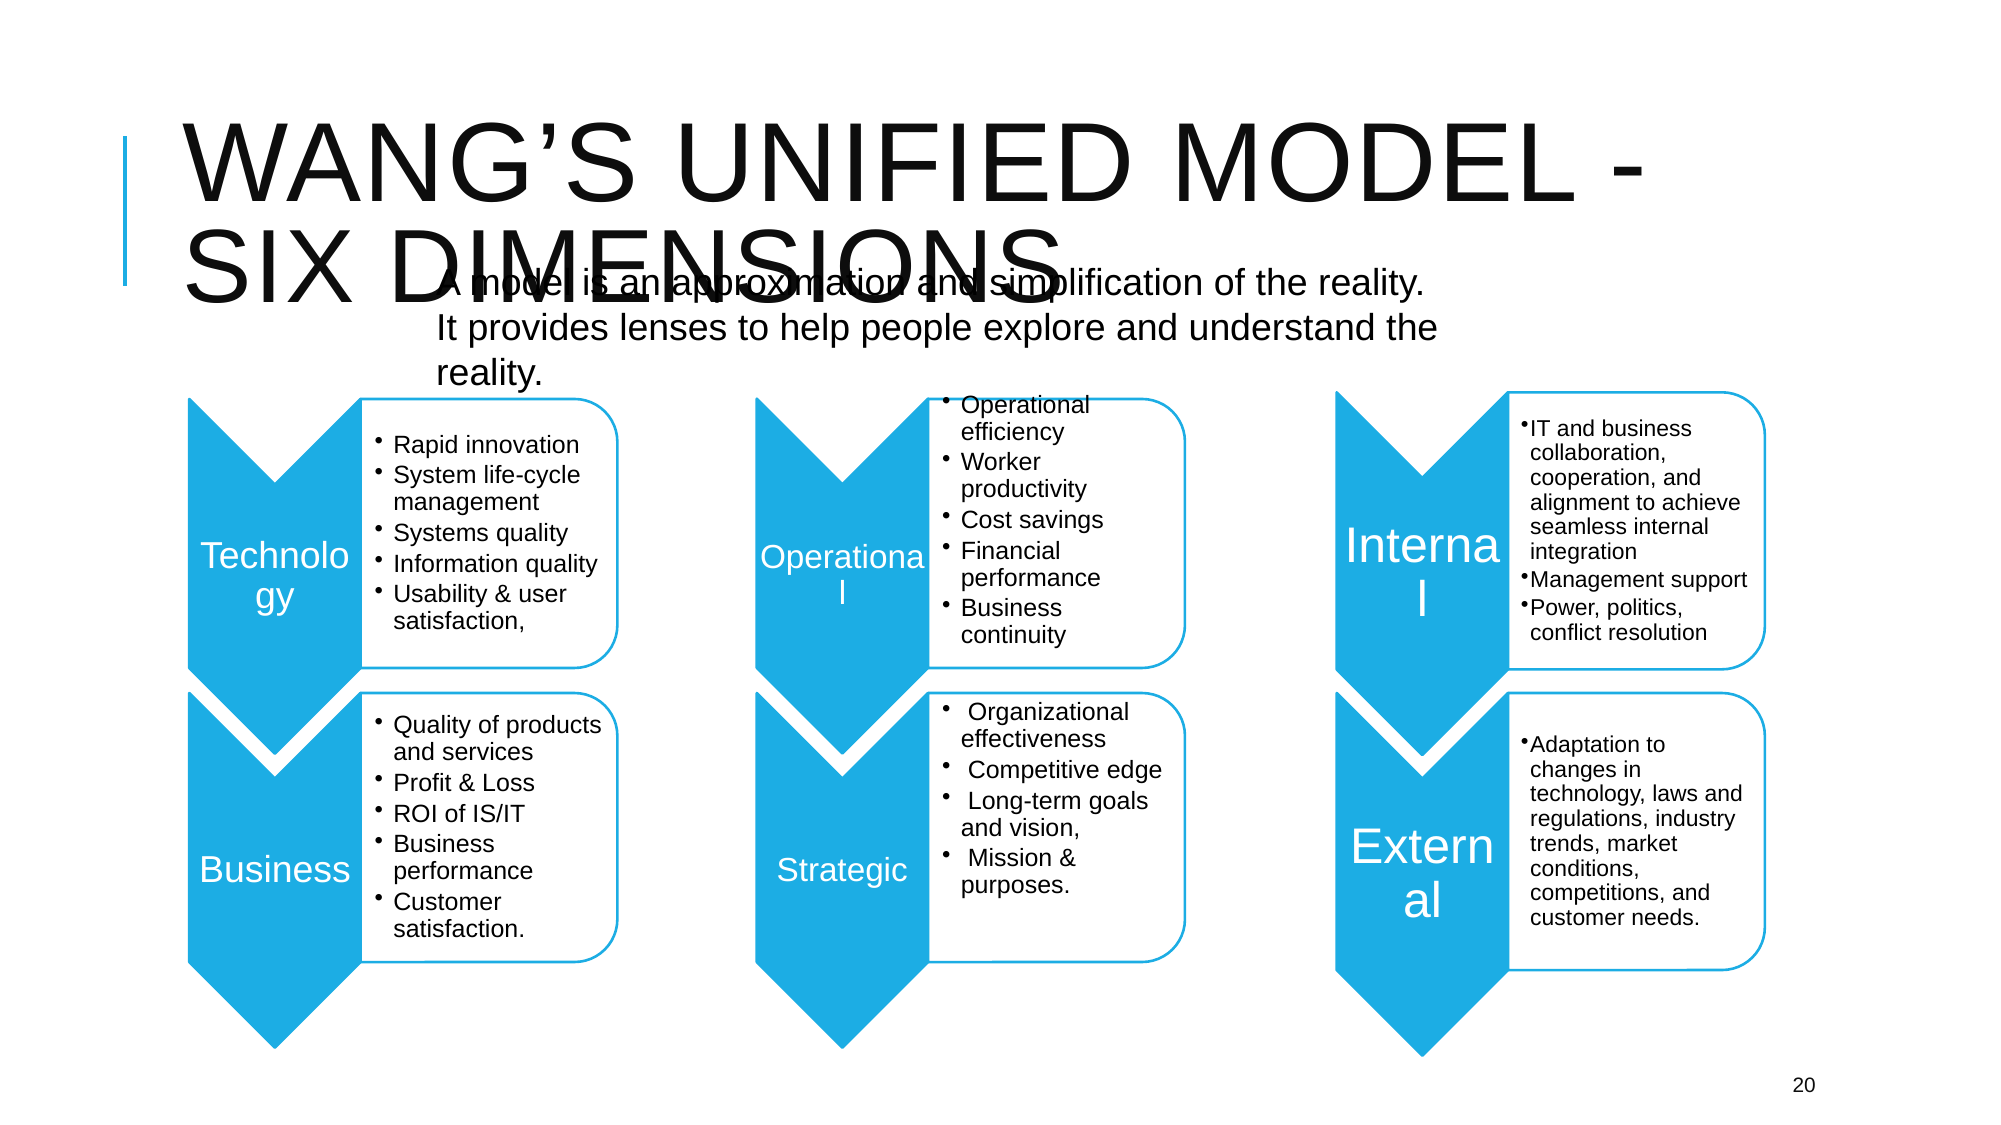

# Wang’s Unified Model - Six Dimensions
A model is an approximation and simplification of the reality.
It provides lenses to help people explore and understand the reality.
Technology
Rapid innovation
System life-cycle management
Systems quality
Information quality
Usability & user satisfaction,
Business
Quality of products and services
Profit & Loss
ROI of IS/IT
Business performance
Customer satisfaction.
Operational
Operational efficiency
Worker productivity
Cost savings
Financial performance
Business continuity

Strategic
 Organizational effectiveness
 Competitive edge
 Long-term goals and vision,
 Mission & purposes.

Internal
IT and business collaboration, cooperation, and alignment to achieve seamless internal integration
Management support
Power, politics, conflict resolution
External
Adaptation to changes in technology, laws and regulations, industry trends, market conditions, competitions, and customer needs.
20